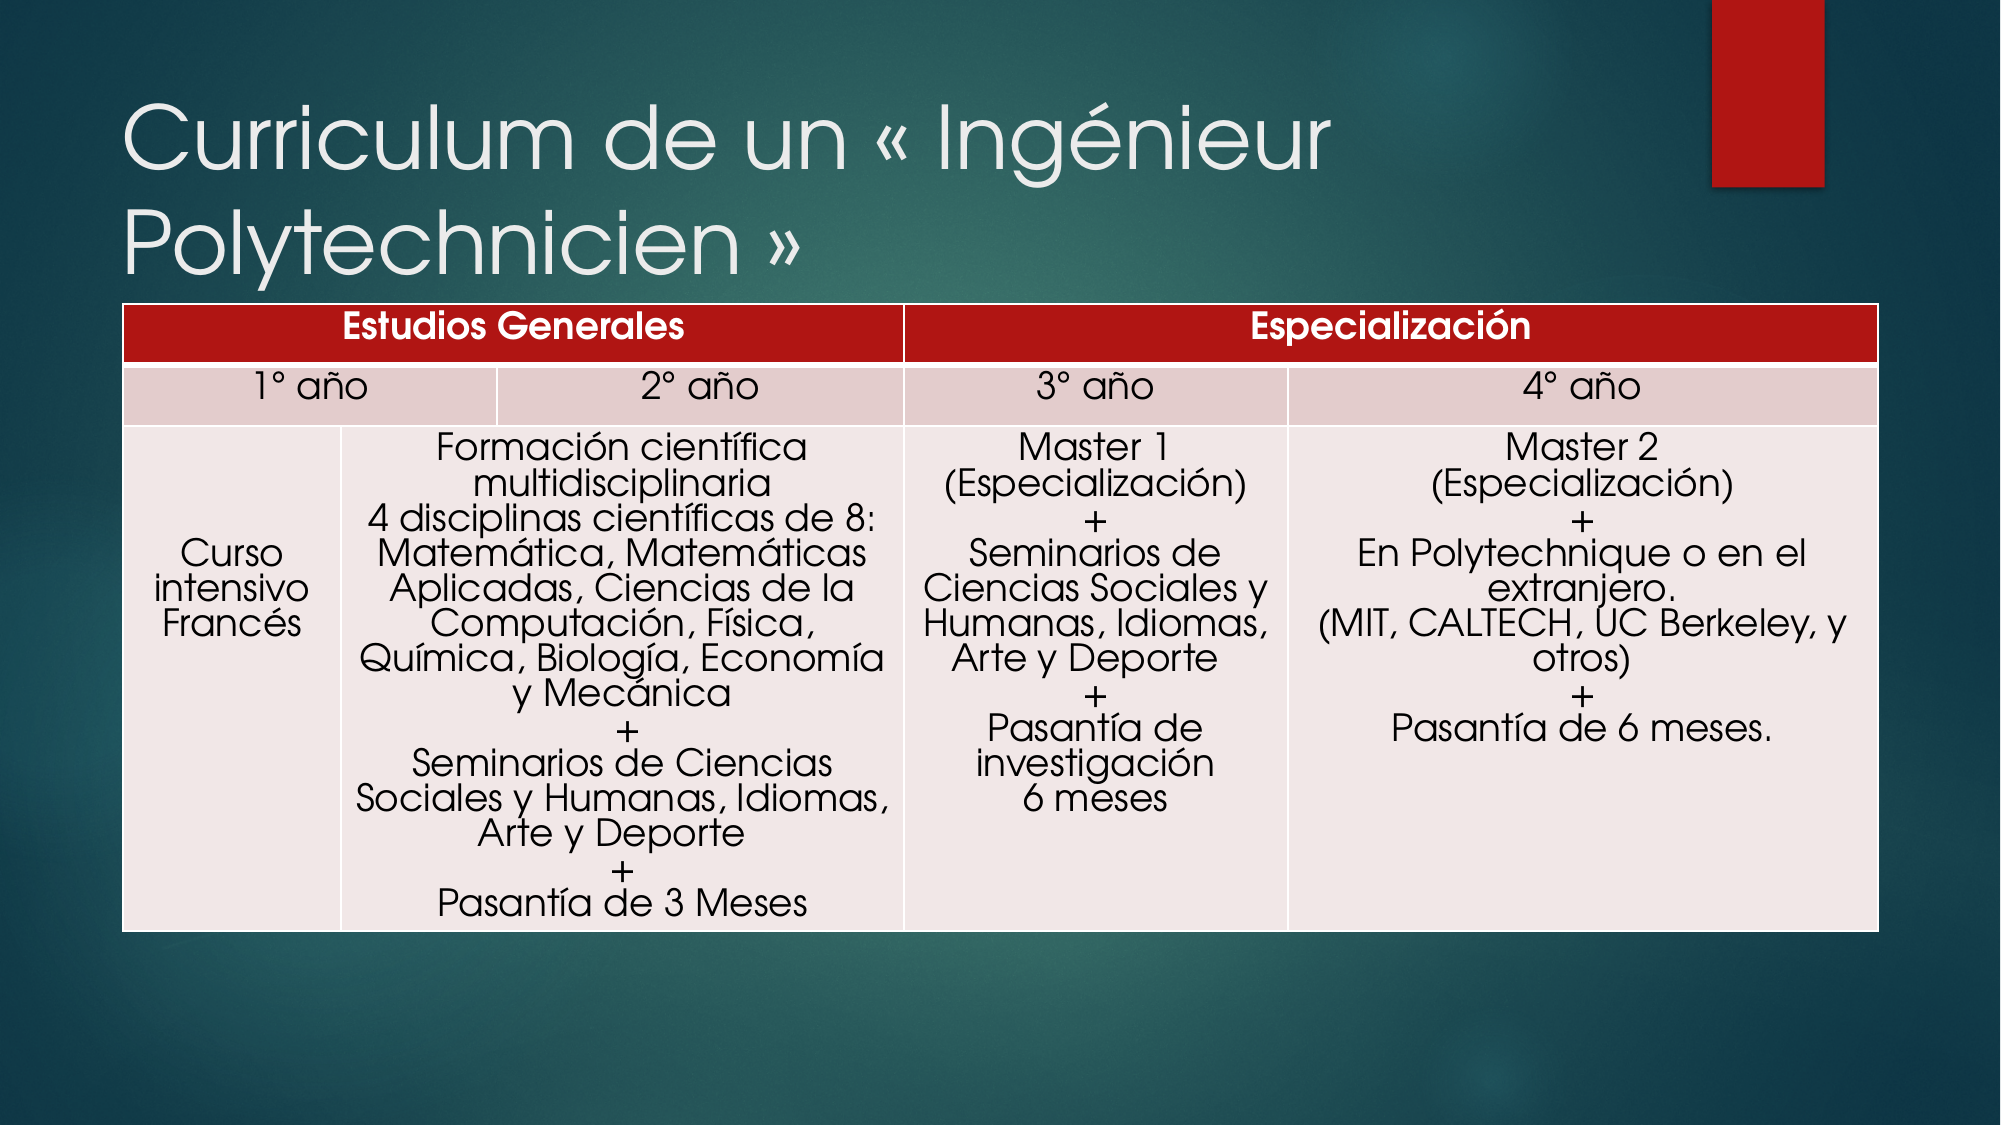

# Curriculum de un « Ingénieur Polytechnicien »
| Estudios Generales |  |  | Especialización |  |
| --- | --- | --- | --- | --- |
| 1° año |  | 2° año | 3° año | 4° año |
| Curso intensivo Francés | Formación científica multidisciplinaria 4 disciplinas científicas de 8: Matemática, Matemáticas Aplicadas, Ciencias de la Computación, Física, Química, Biología, Economía y Mecánica + Seminarios de Ciencias Sociales y Humanas, Idiomas, Arte y Deporte + Pasantía de 3 Meses |  | Master 1 (Especialización) + Seminarios de Ciencias Sociales y Humanas, Idiomas, Arte y Deporte + Pasantía de investigación 6 meses | Master 2 (Especialización) + En Polytechnique o en el extranjero. (MIT, CALTECH, UC Berkeley, y otros) + Pasantía de 6 meses. |